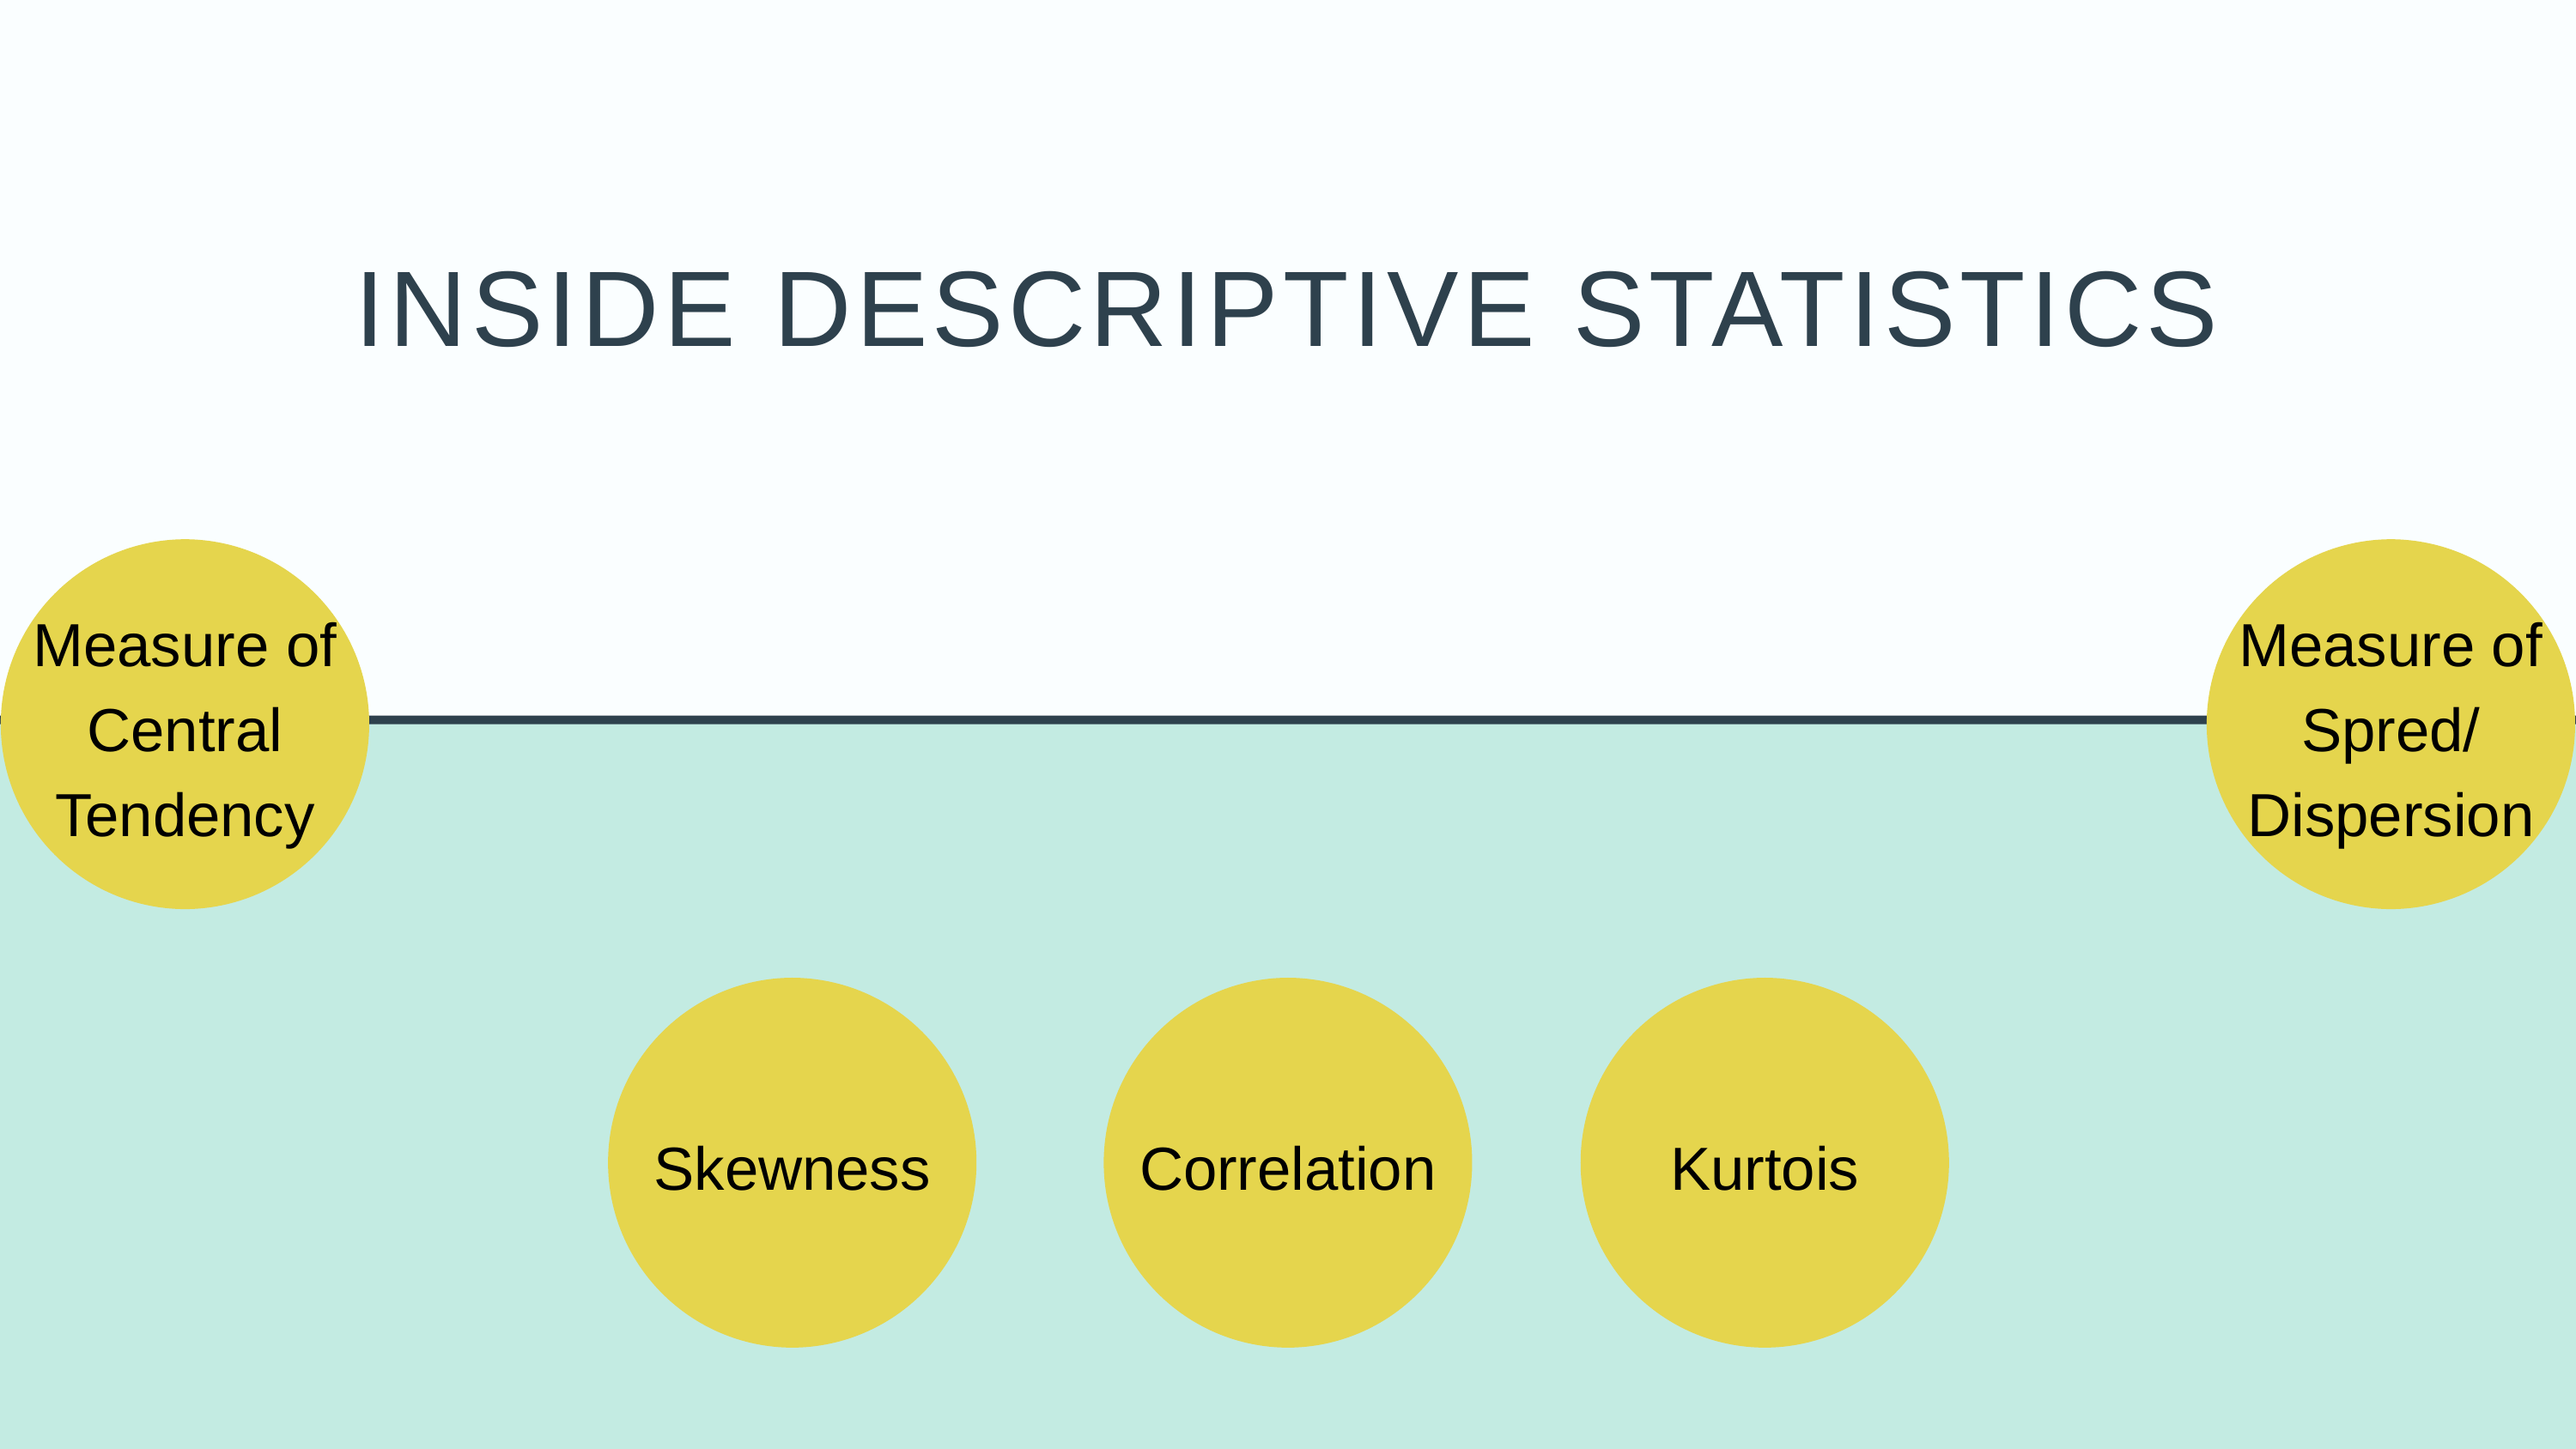

INSIDE DESCRIPTIVE STATISTICS

Measure of Central Tendency
Measure of Spred/ Dispersion

Skewness
Correlation
Kurtois